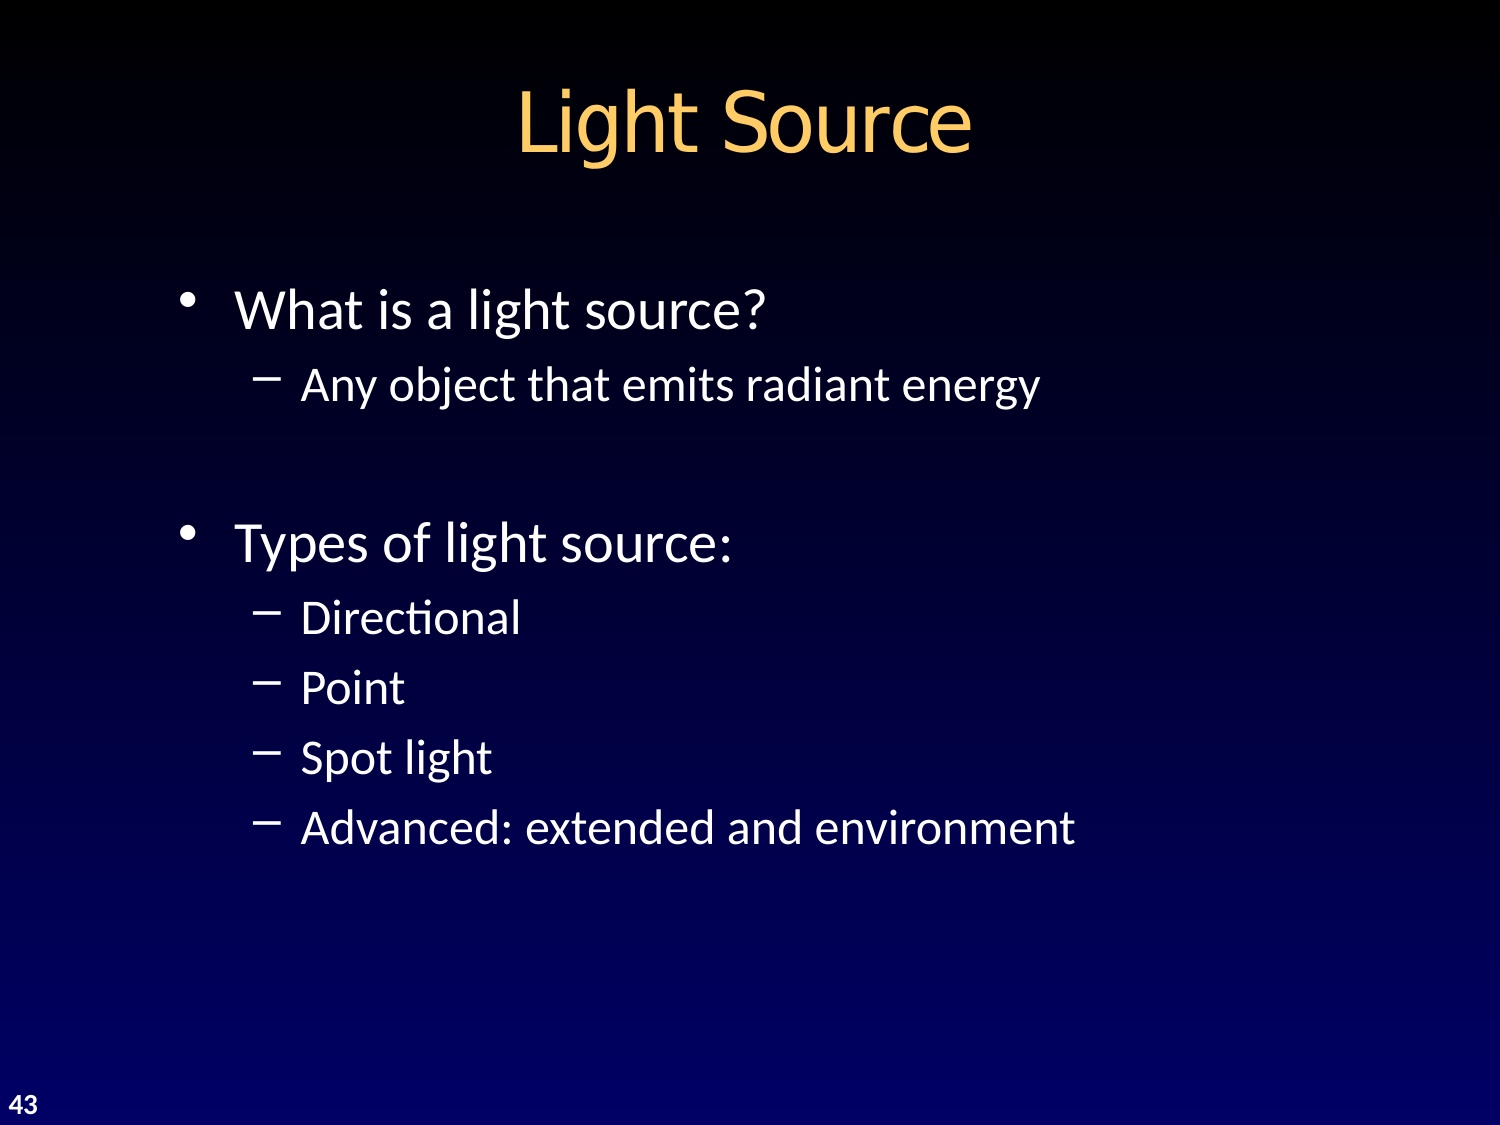

Light Source
What is a light source?
Any object that emits radiant energy

Types of light source:
Directional
Point
Spot light
Advanced: extended and environment
43